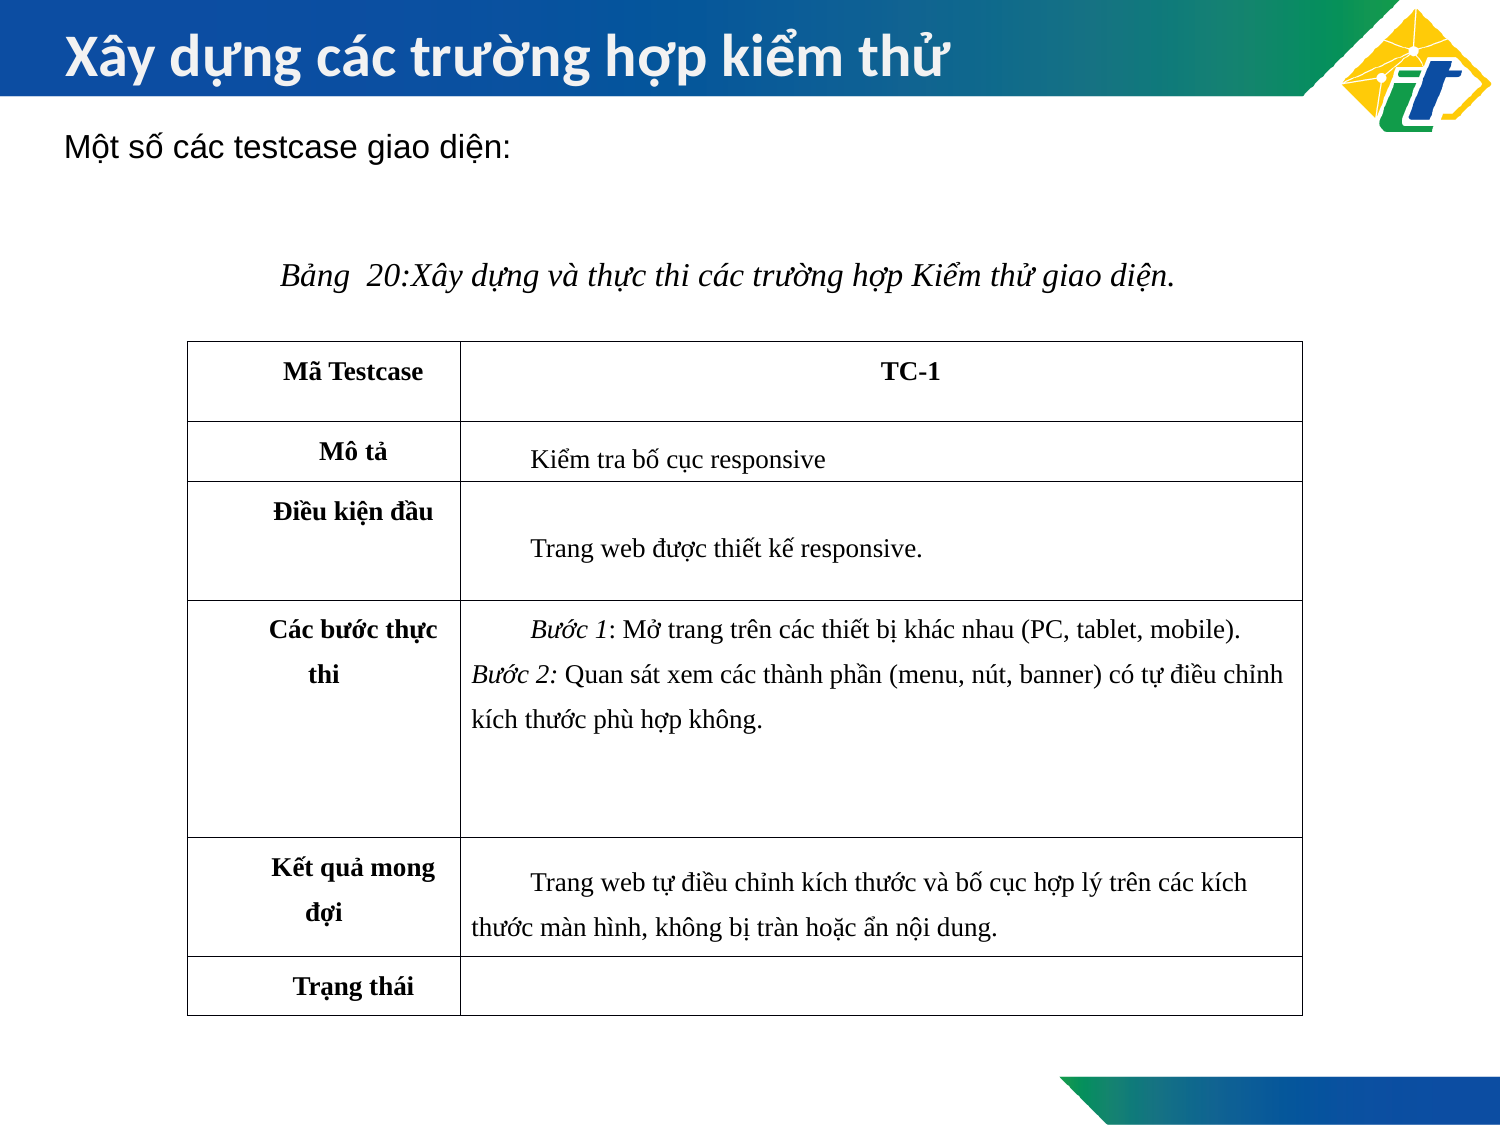

# Xây dựng các trường hợp kiểm thử
Một số các testcase giao diện:
Bảng  20:Xây dựng và thực thi các trường hợp Kiểm thử giao diện.
| Mã Testcase | TC-1 |
| --- | --- |
| Mô tả | Kiểm tra bố cục responsive |
| Điều kiện đầu | Trang web được thiết kế responsive. |
| Các bước thực thi | Bước 1: Mở trang trên các thiết bị khác nhau (PC, tablet, mobile). Bước 2: Quan sát xem các thành phần (menu, nút, banner) có tự điều chỉnh kích thước phù hợp không. |
| Kết quả mong đợi | Trang web tự điều chỉnh kích thước và bố cục hợp lý trên các kích thước màn hình, không bị tràn hoặc ẩn nội dung. |
| Trạng thái |  |